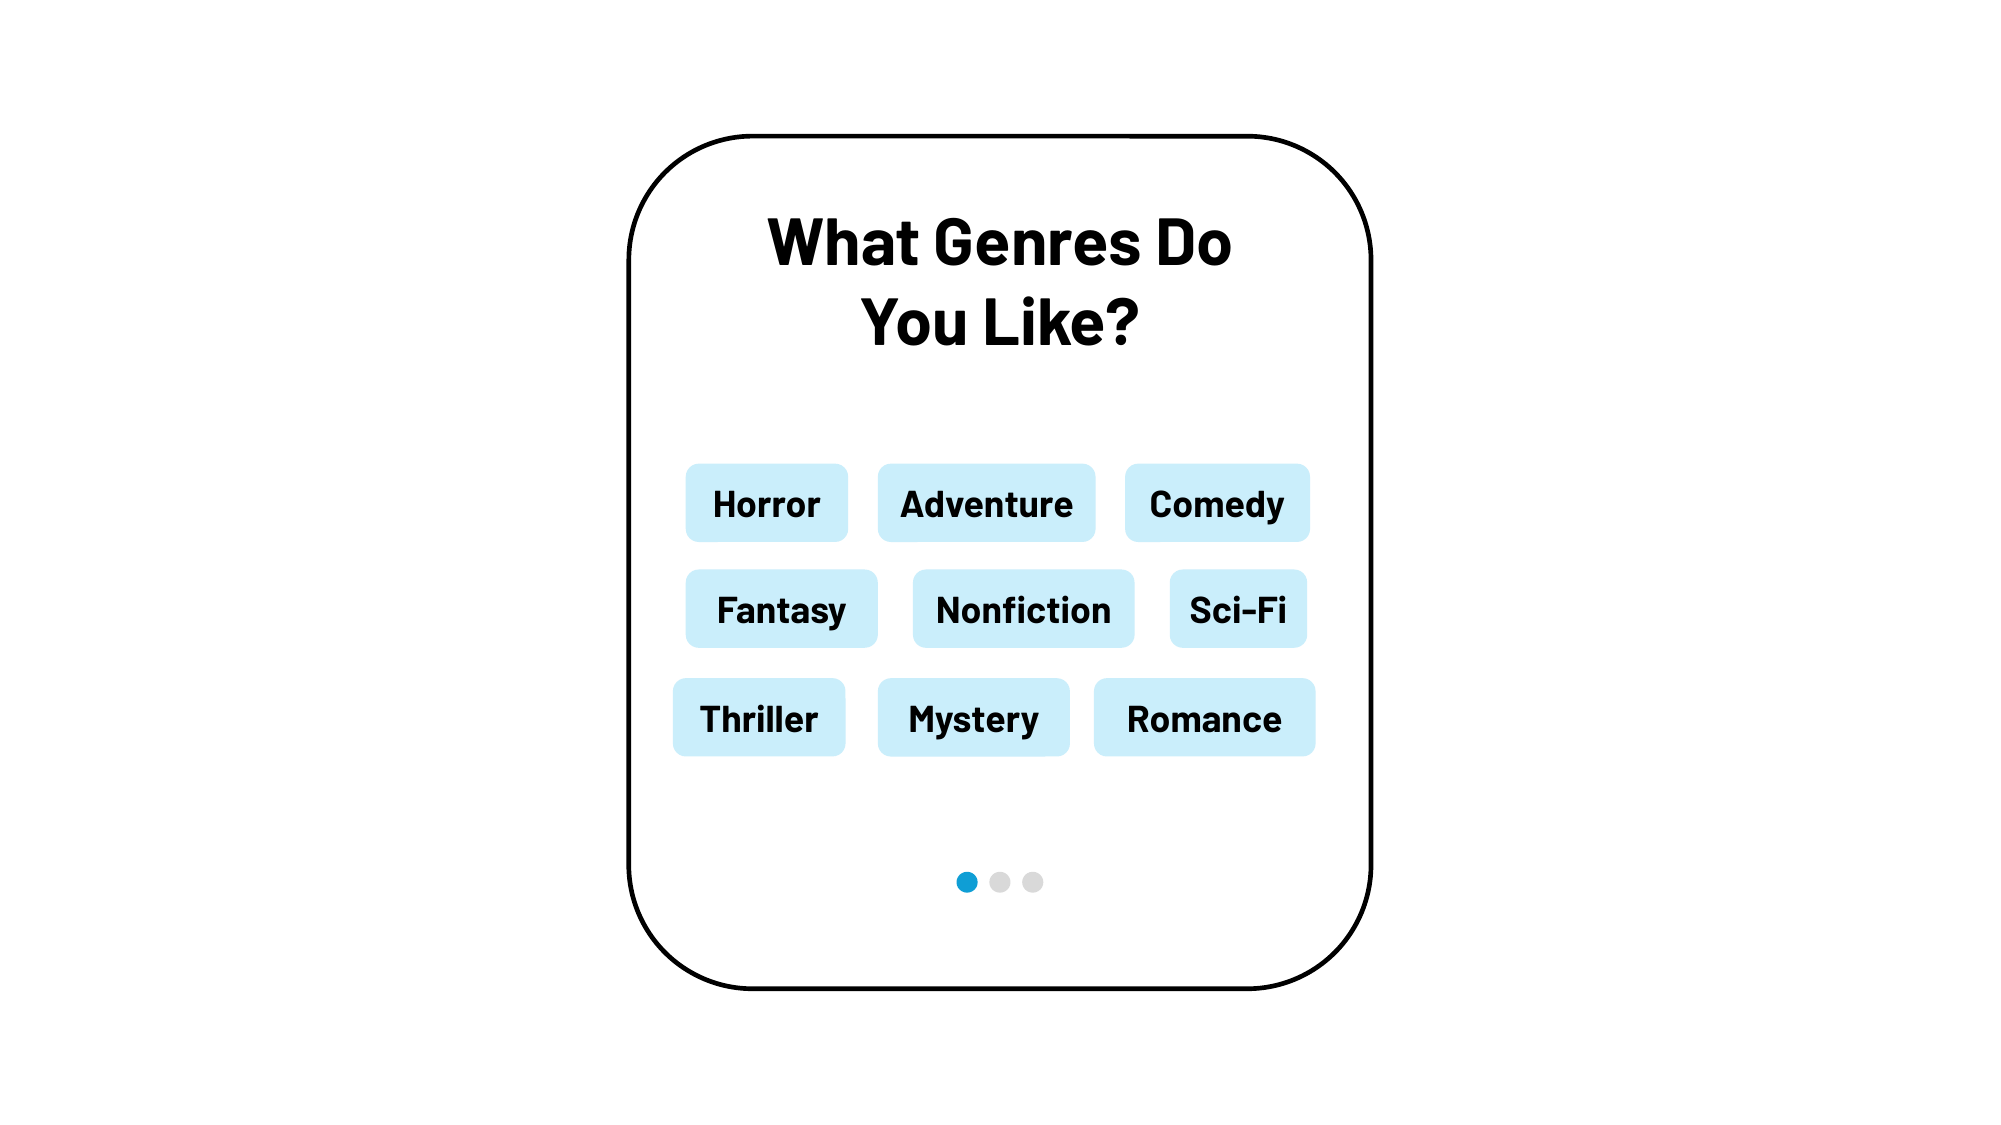

What Genres Do You Like?
Horror
Adventure
Comedy
Sci-Fi
Nonfiction
Fantasy
Thriller
Romance
Mystery